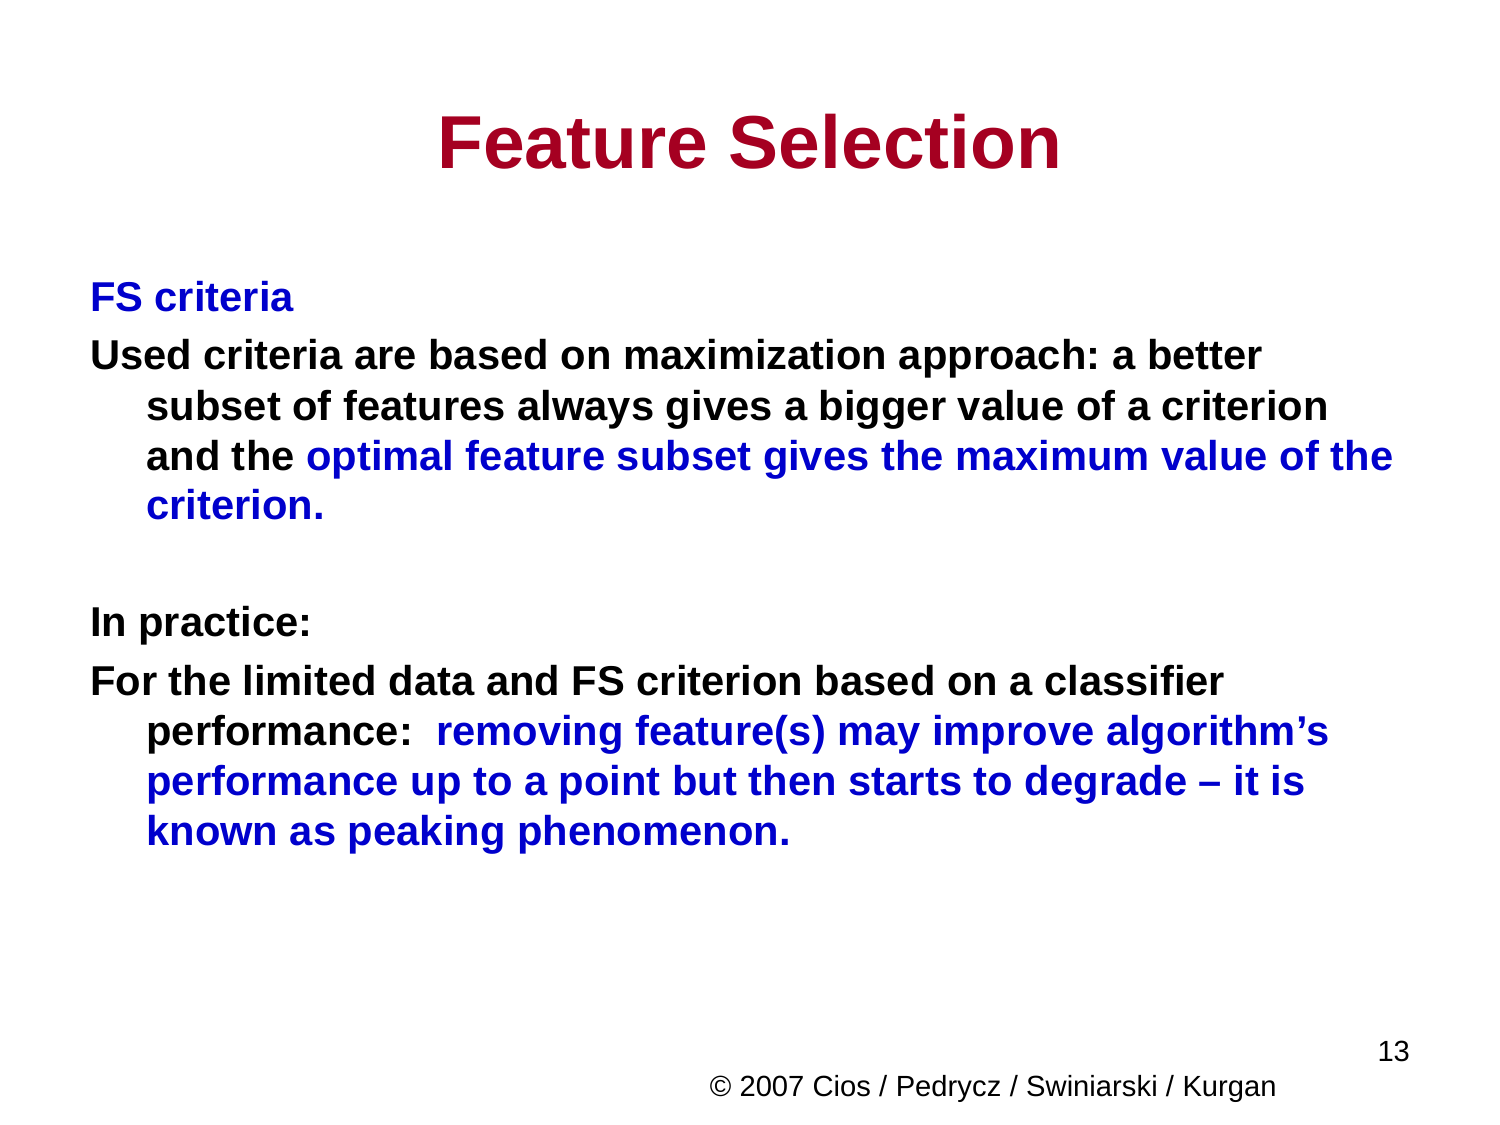

# Feature Selection
FS criteria
Used criteria are based on maximization approach: a better subset of features always gives a bigger value of a criterion and the optimal feature subset gives the maximum value of the criterion.

In practice:
For the limited data and FS criterion based on a classifier performance:  removing feature(s) may improve algorithm’s performance up to a point but then starts to degrade – it is known as peaking phenomenon.

© 2007 Cios / Pedrycz / Swiniarski / Kurgan
	13